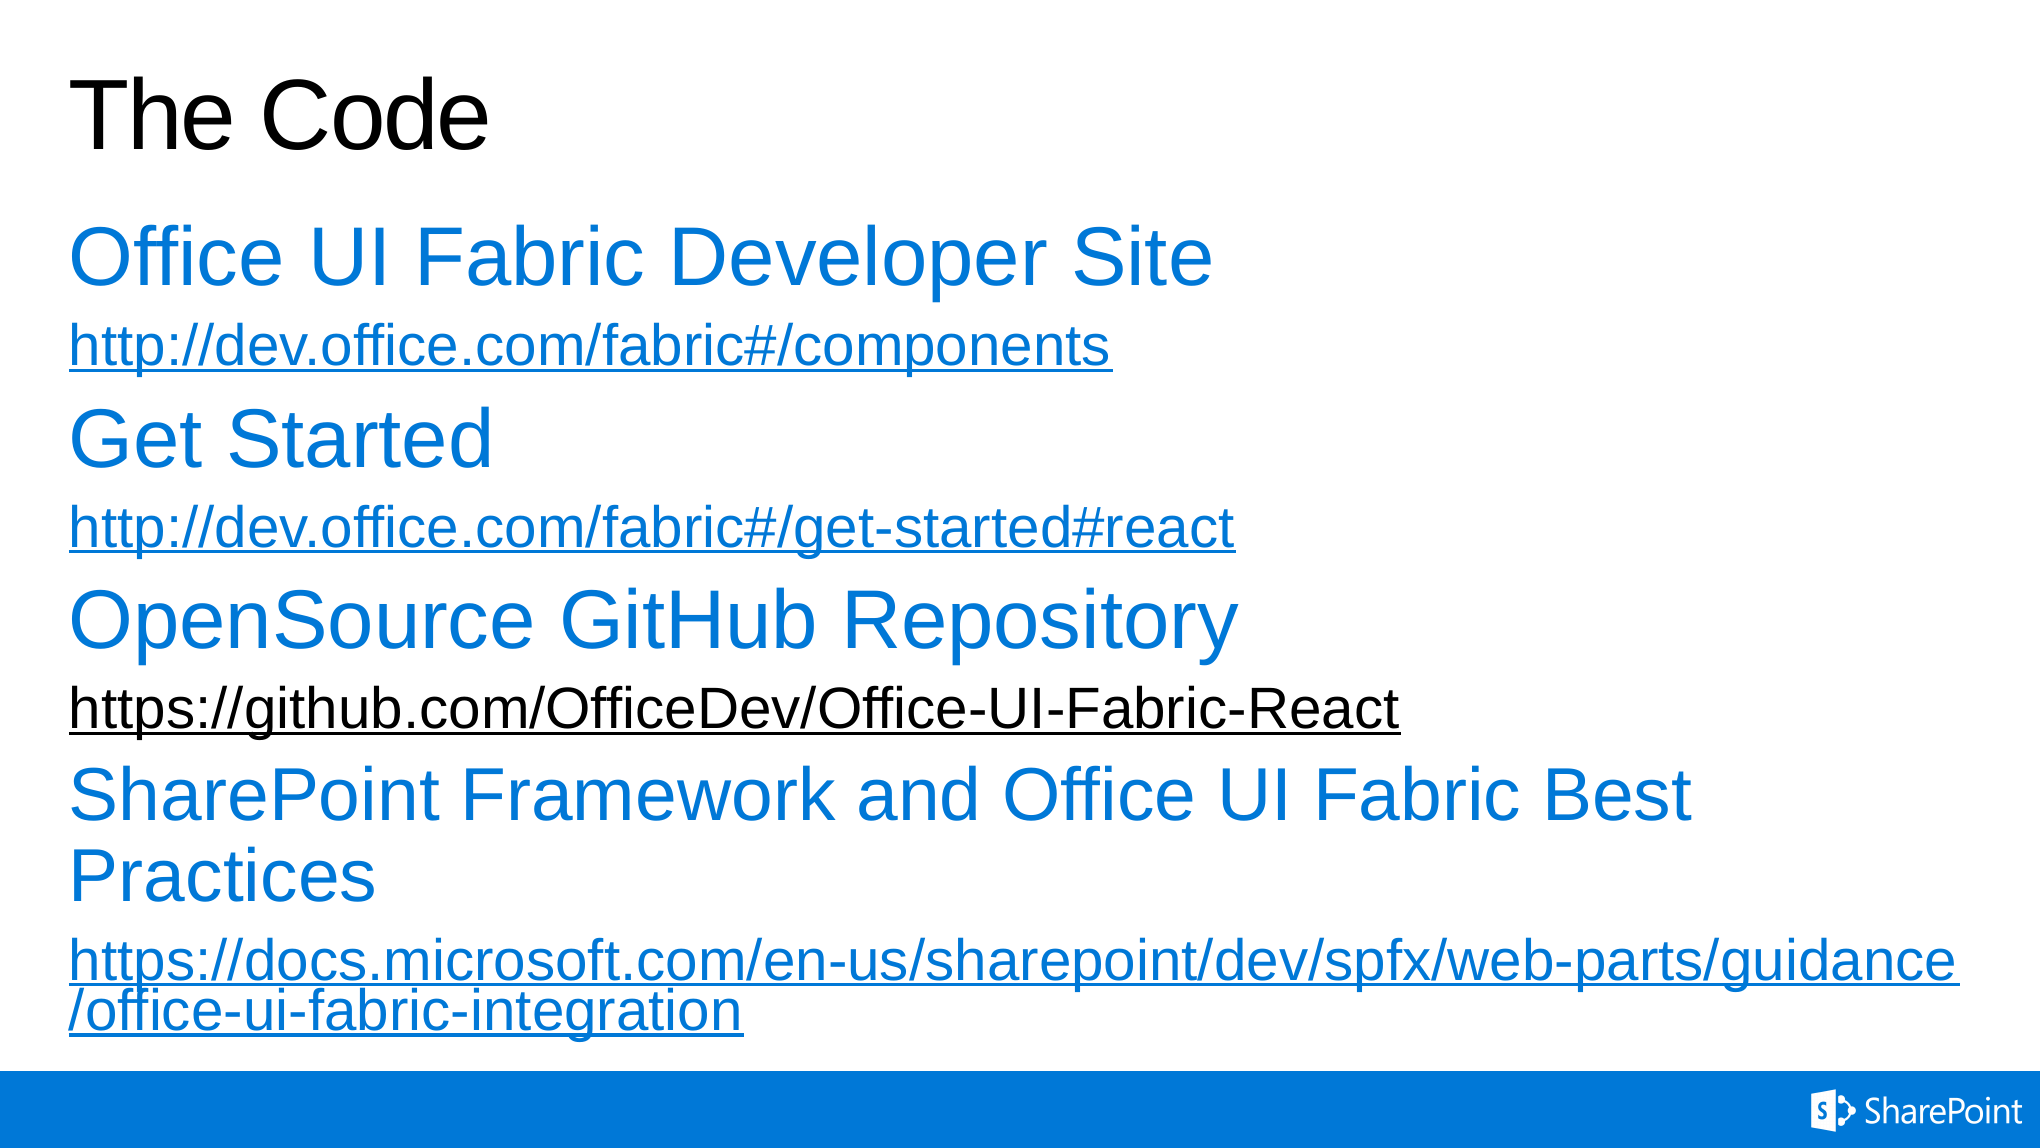

# The Code
Office UI Fabric Developer Site
http://dev.office.com/fabric#/components
Get Started
http://dev.office.com/fabric#/get-started#react
OpenSource GitHub Repository
https://github.com/OfficeDev/Office-UI-Fabric-React
SharePoint Framework and Office UI Fabric Best Practices
https://docs.microsoft.com/en-us/sharepoint/dev/spfx/web-parts/guidance/office-ui-fabric-integration